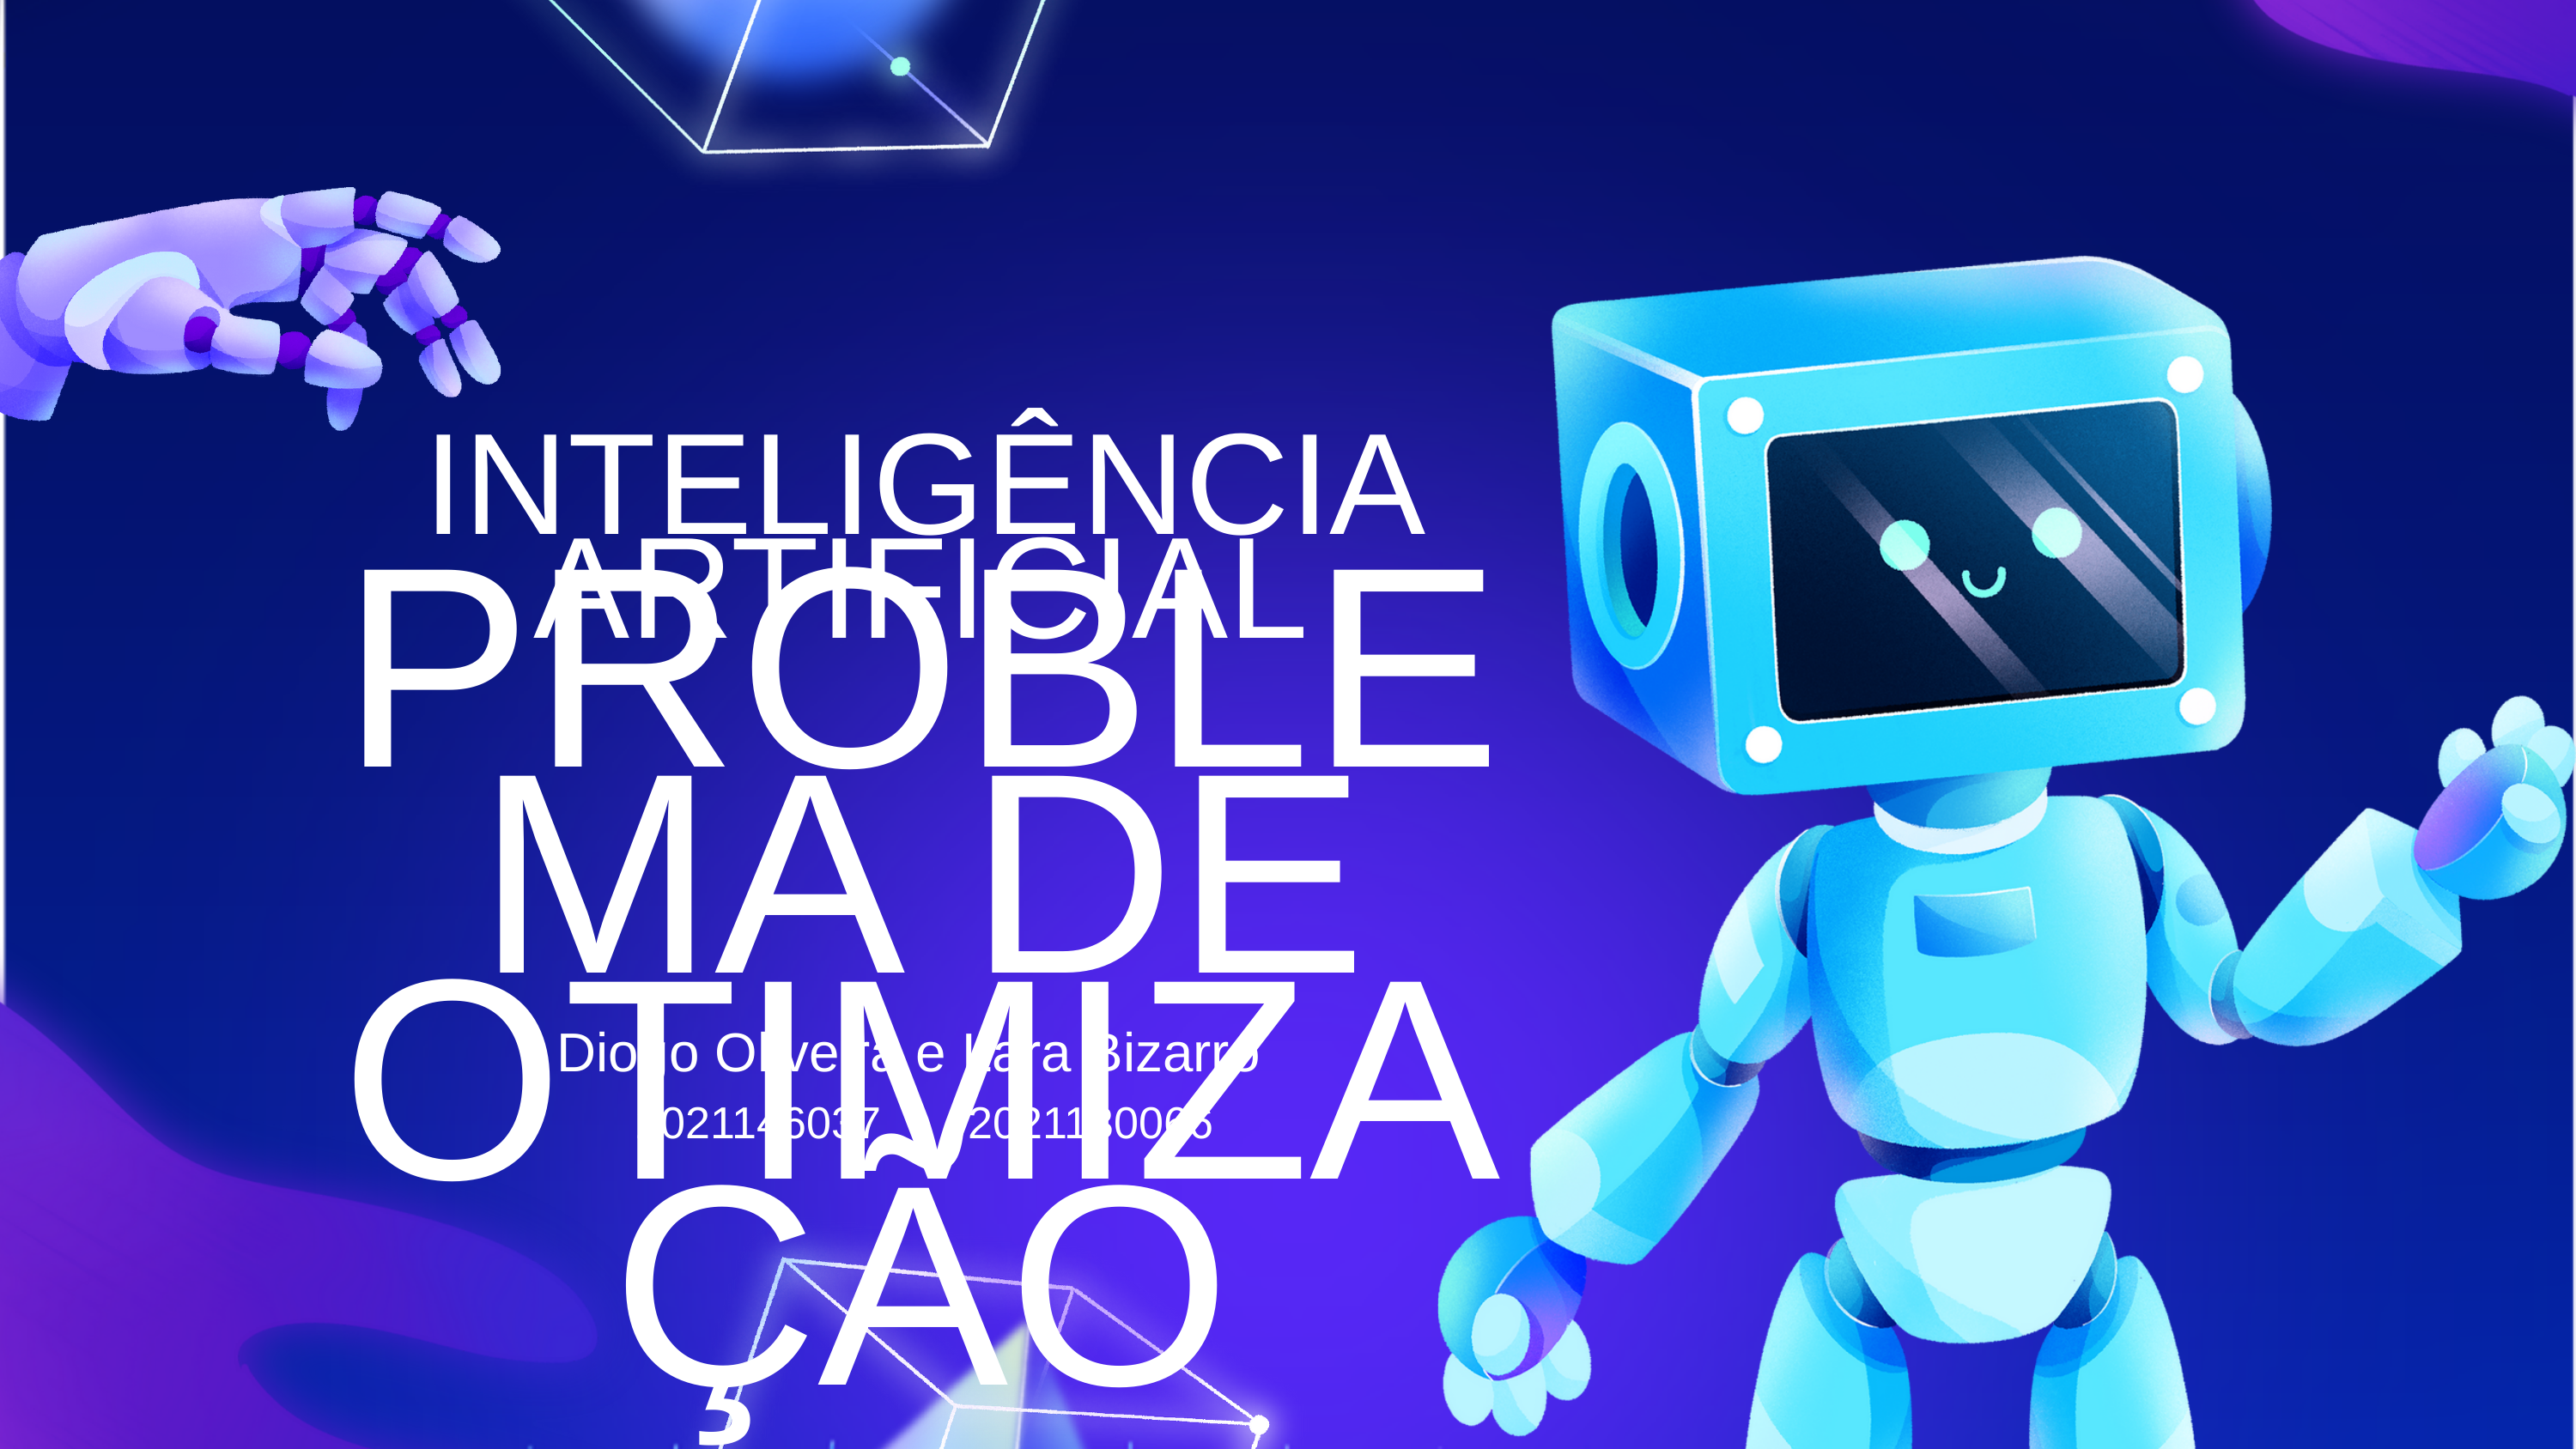

INTELIGÊNCIA ARTIFICIAL
PROBLEMA DE OTIMIZAÇÃO

Diogo Oliveira e Lara Bizarro
2021146037       2021130066